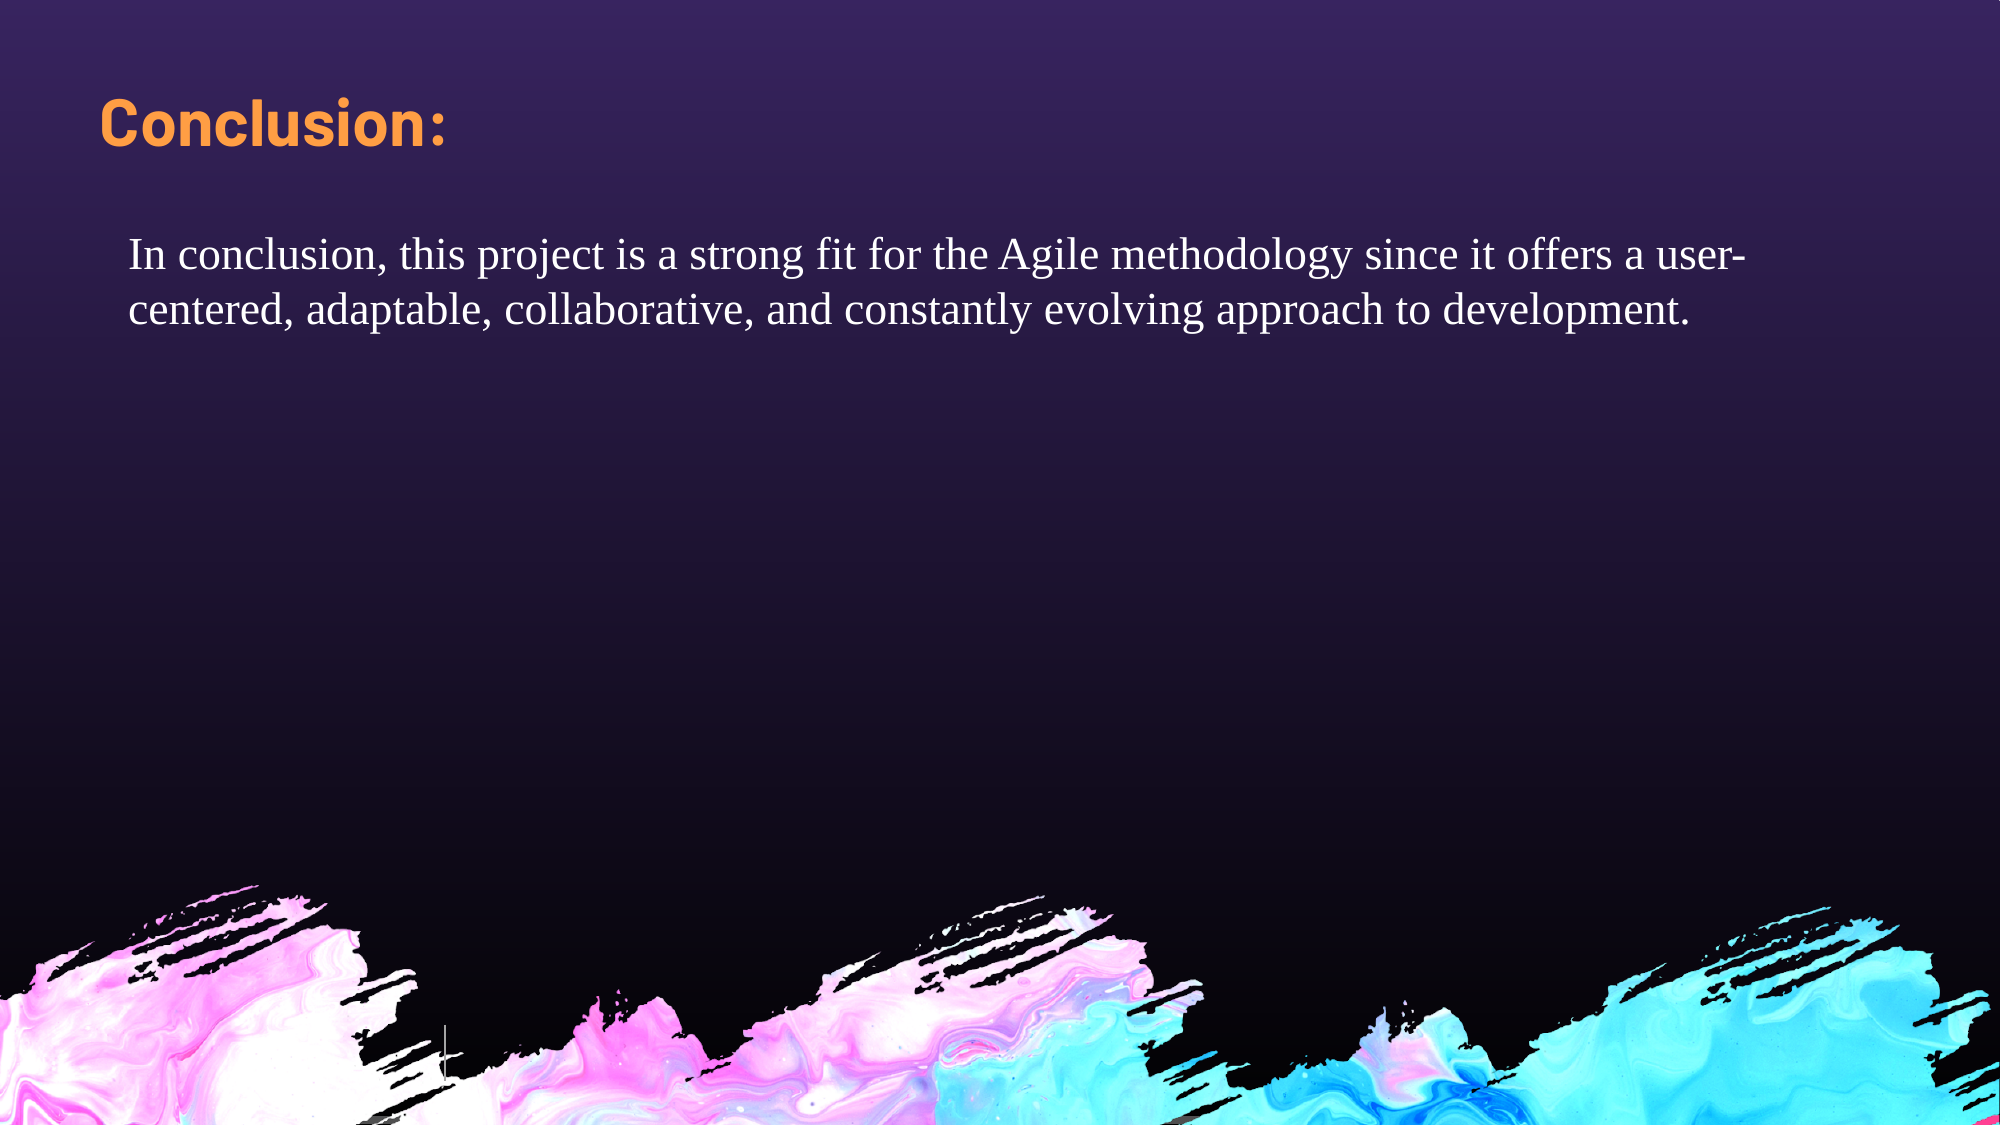

# Conclusion:
In conclusion, this project is a strong fit for the Agile methodology since it offers a user-centered, adaptable, collaborative, and constantly evolving approach to development.